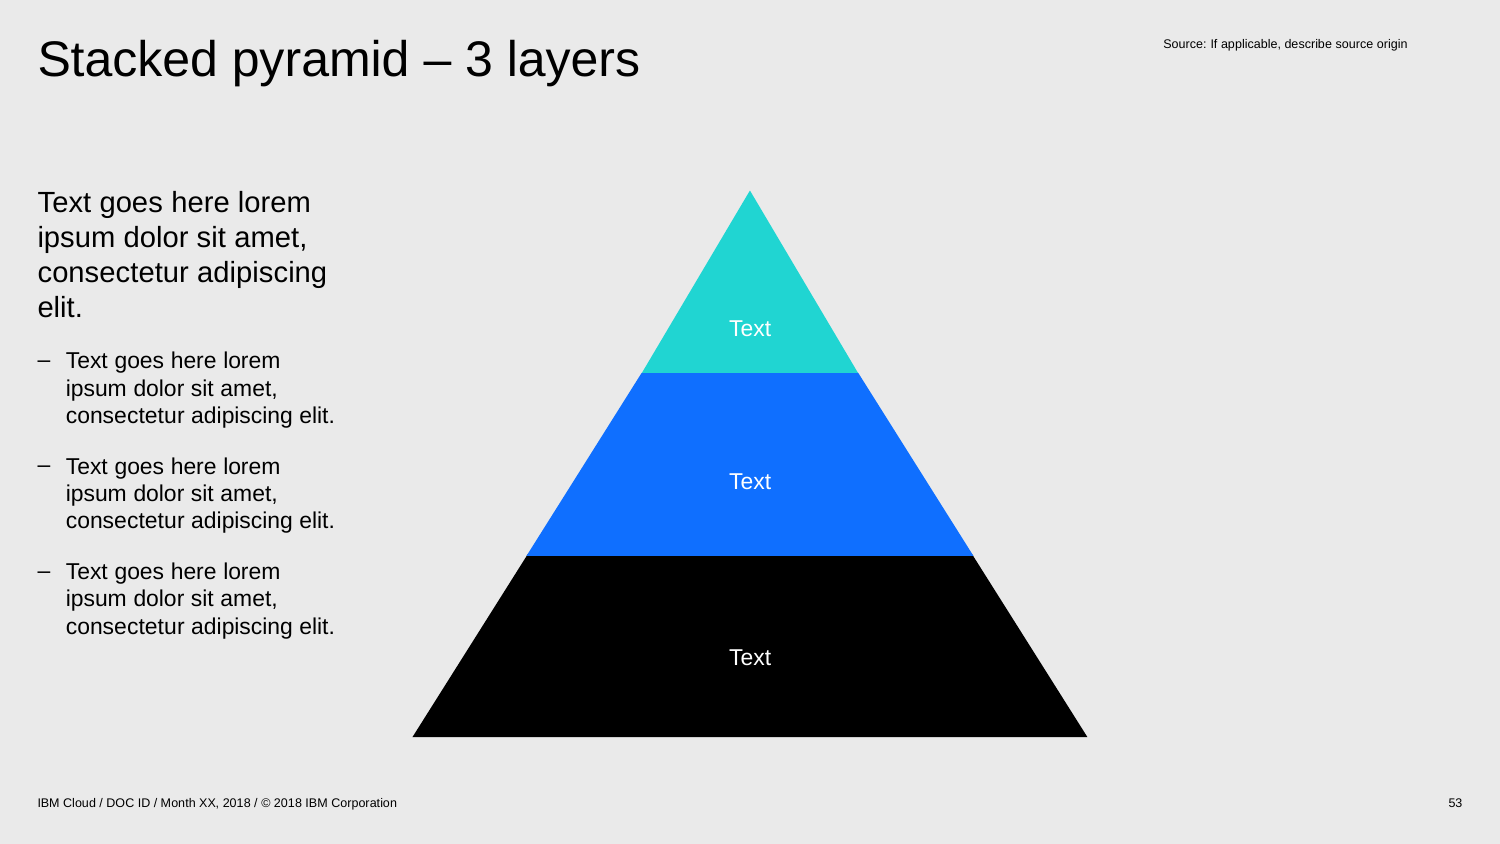

Source:	If applicable, describe source origin
# Stacked pyramid – 3 layers
Text goes here lorem ipsum dolor sit amet, consectetur adipiscing elit.
Text goes here lorem ipsum dolor sit amet, consectetur adipiscing elit.
Text goes here lorem ipsum dolor sit amet, consectetur adipiscing elit.
Text goes here lorem ipsum dolor sit amet, consectetur adipiscing elit.

Text
Text
Text
IBM Cloud / DOC ID / Month XX, 2018 / © 2018 IBM Corporation
53